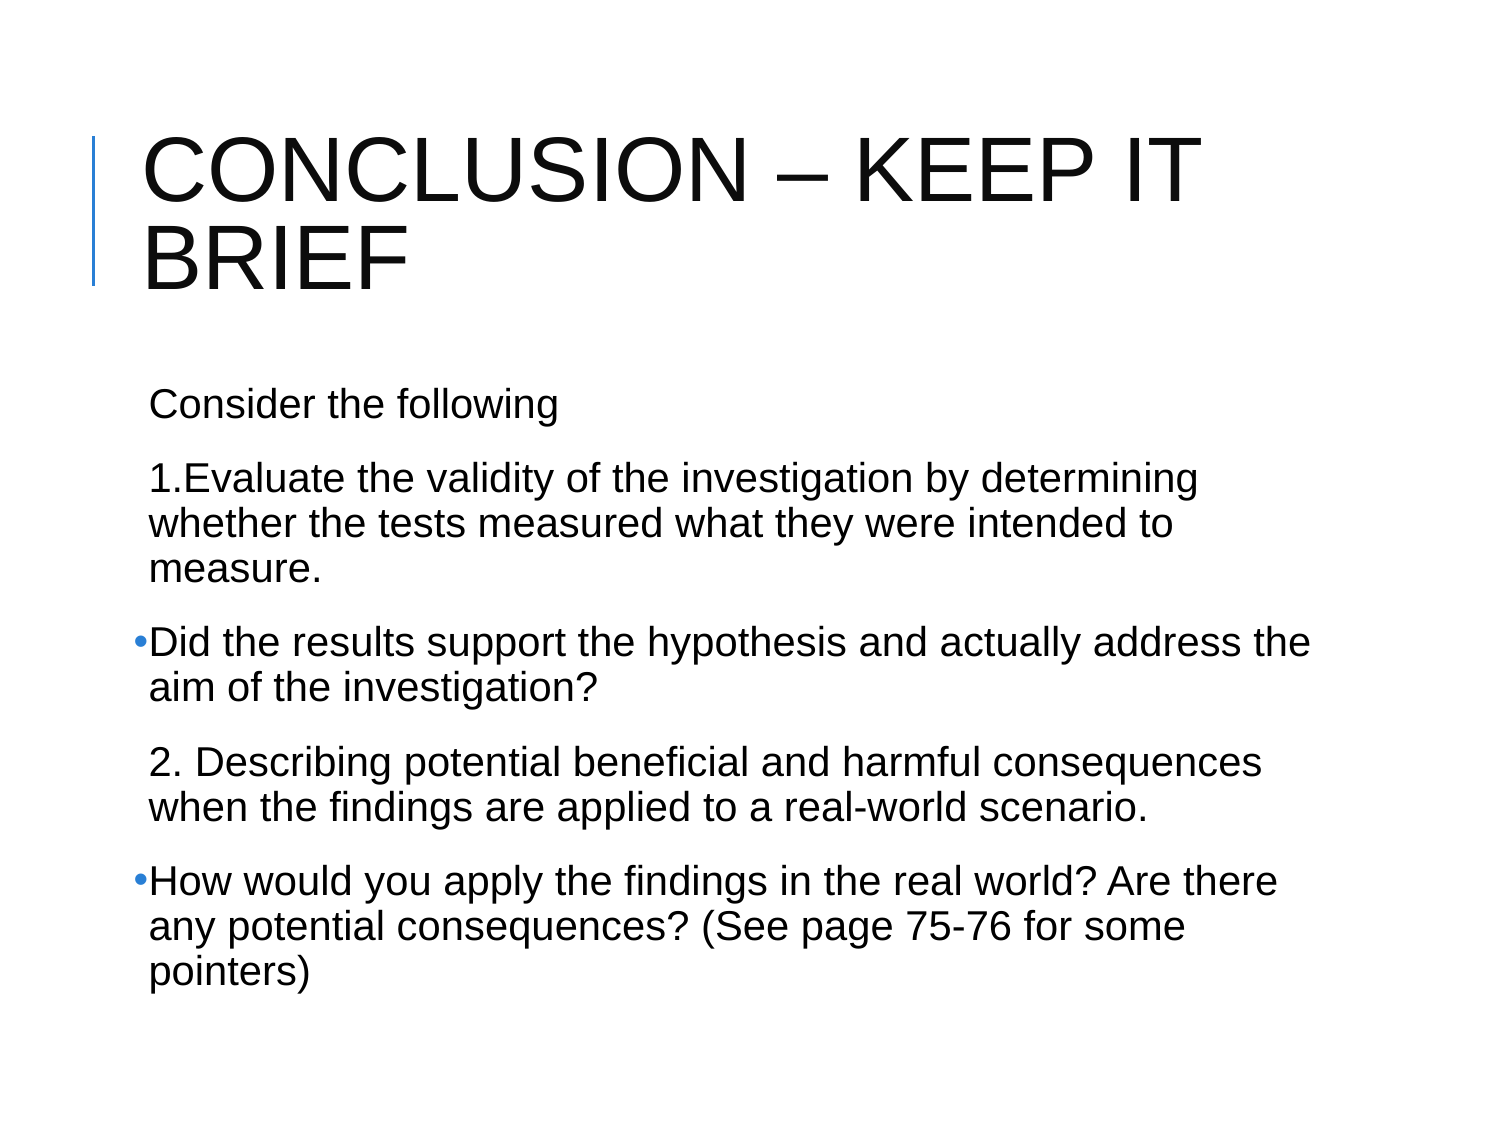

# CONCLUSION – KEEP IT BRIEF
Consider the following
1.Evaluate the validity of the investigation by determining whether the tests measured what they were intended to measure.
Did the results support the hypothesis and actually address the aim of the investigation?
2. Describing potential beneficial and harmful consequences when the findings are applied to a real-world scenario.
How would you apply the findings in the real world? Are there any potential consequences? (See page 75-76 for some pointers)